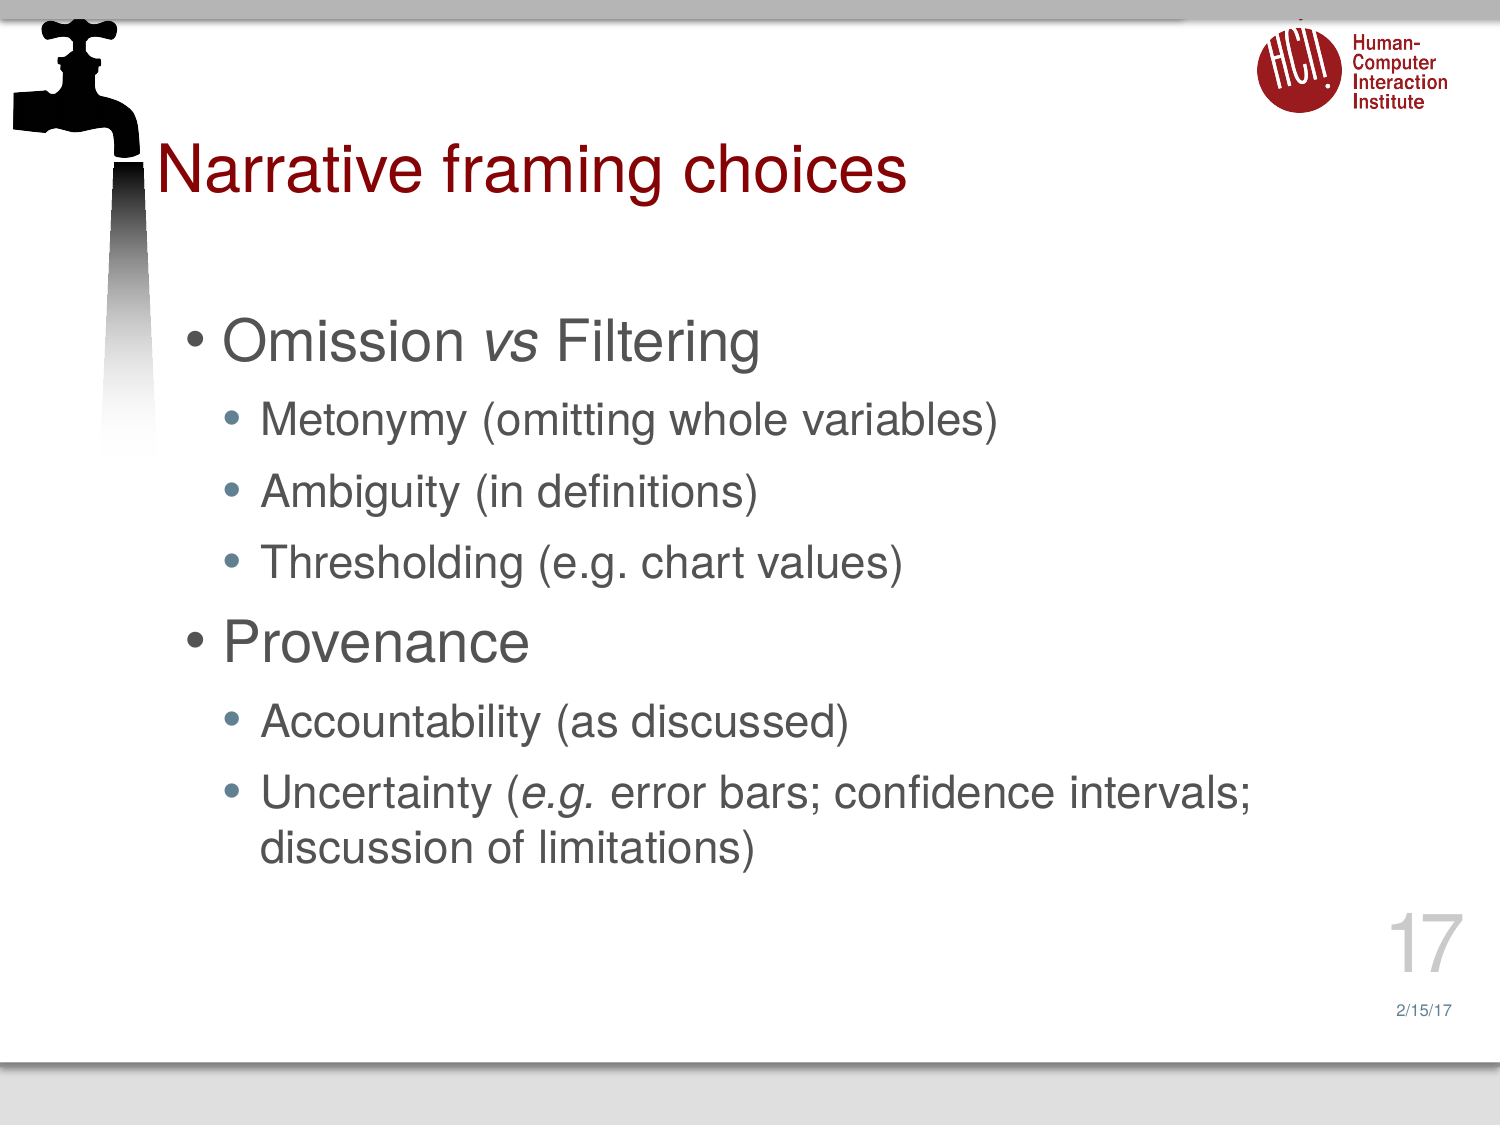

# Narrative framing choices
Omission vs Filtering
Metonymy (omitting whole variables)
Ambiguity (in definitions)
Thresholding (e.g. chart values)
Provenance
Accountability (as discussed)
Uncertainty (e.g. error bars; confidence intervals; discussion of limitations)

17
2/15/17